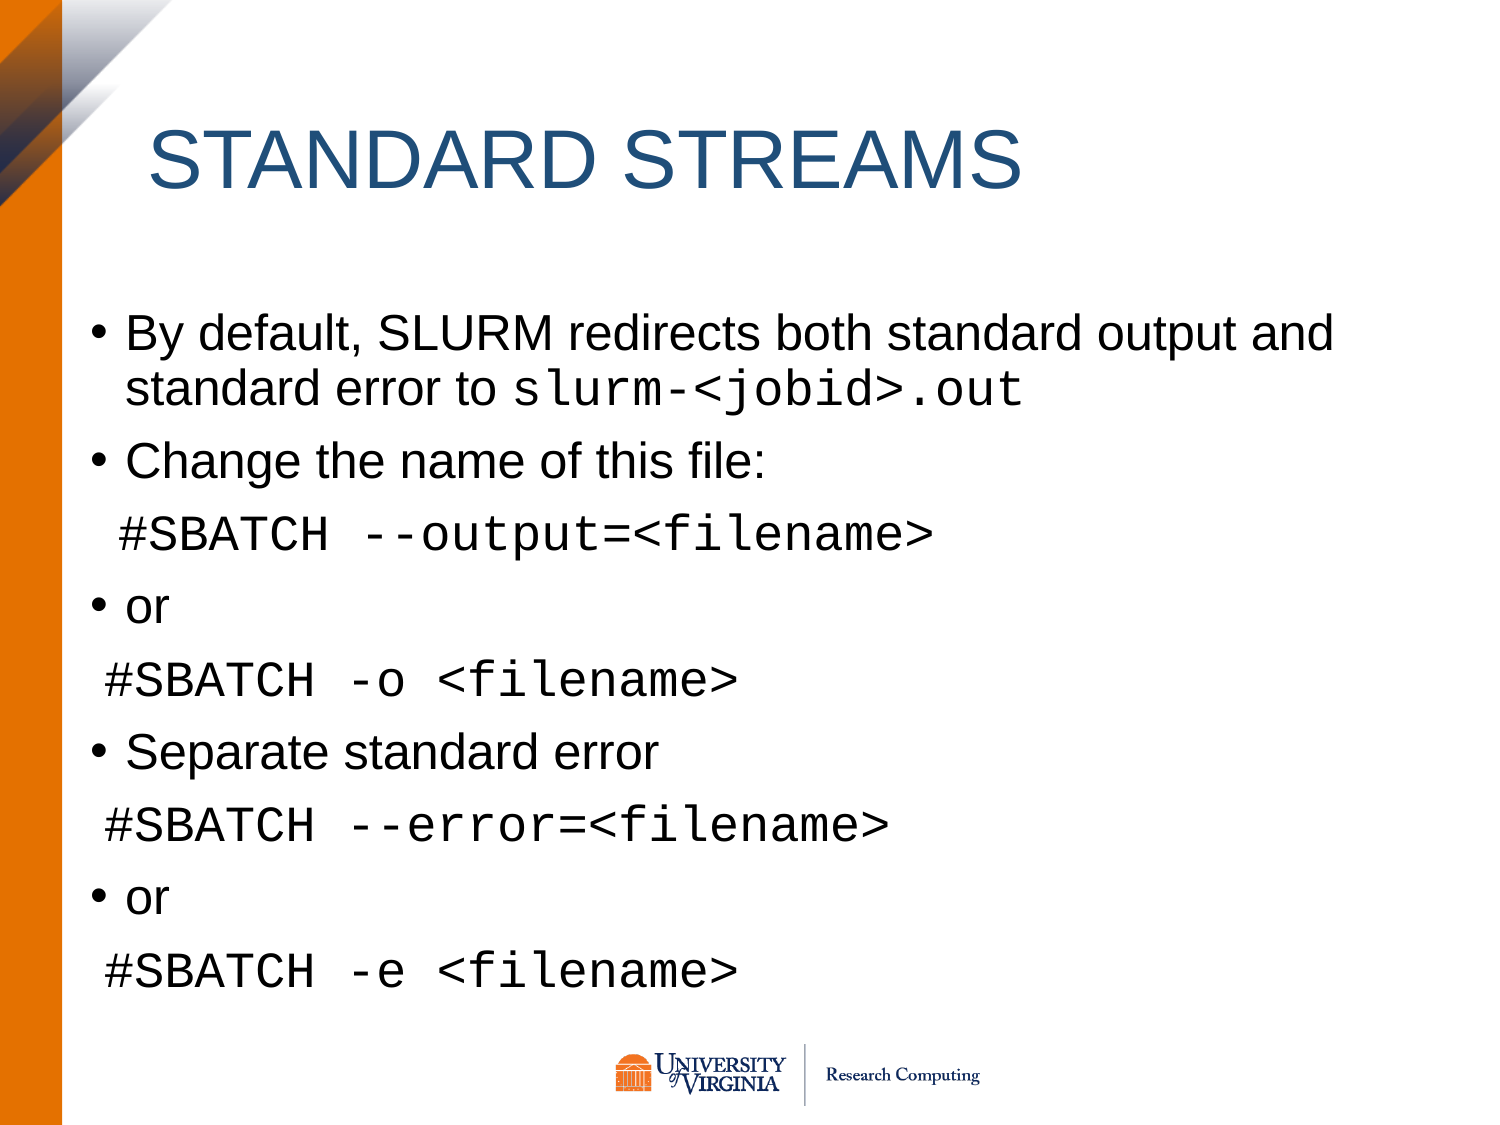

# Standard Streams
By default, SLURM redirects both standard output and standard error to slurm-<jobid>.out
Change the name of this file:
  #SBATCH --output=<filename>
or
 #SBATCH -o <filename>
Separate standard error
 #SBATCH --error=<filename>
or
 #SBATCH -e <filename>